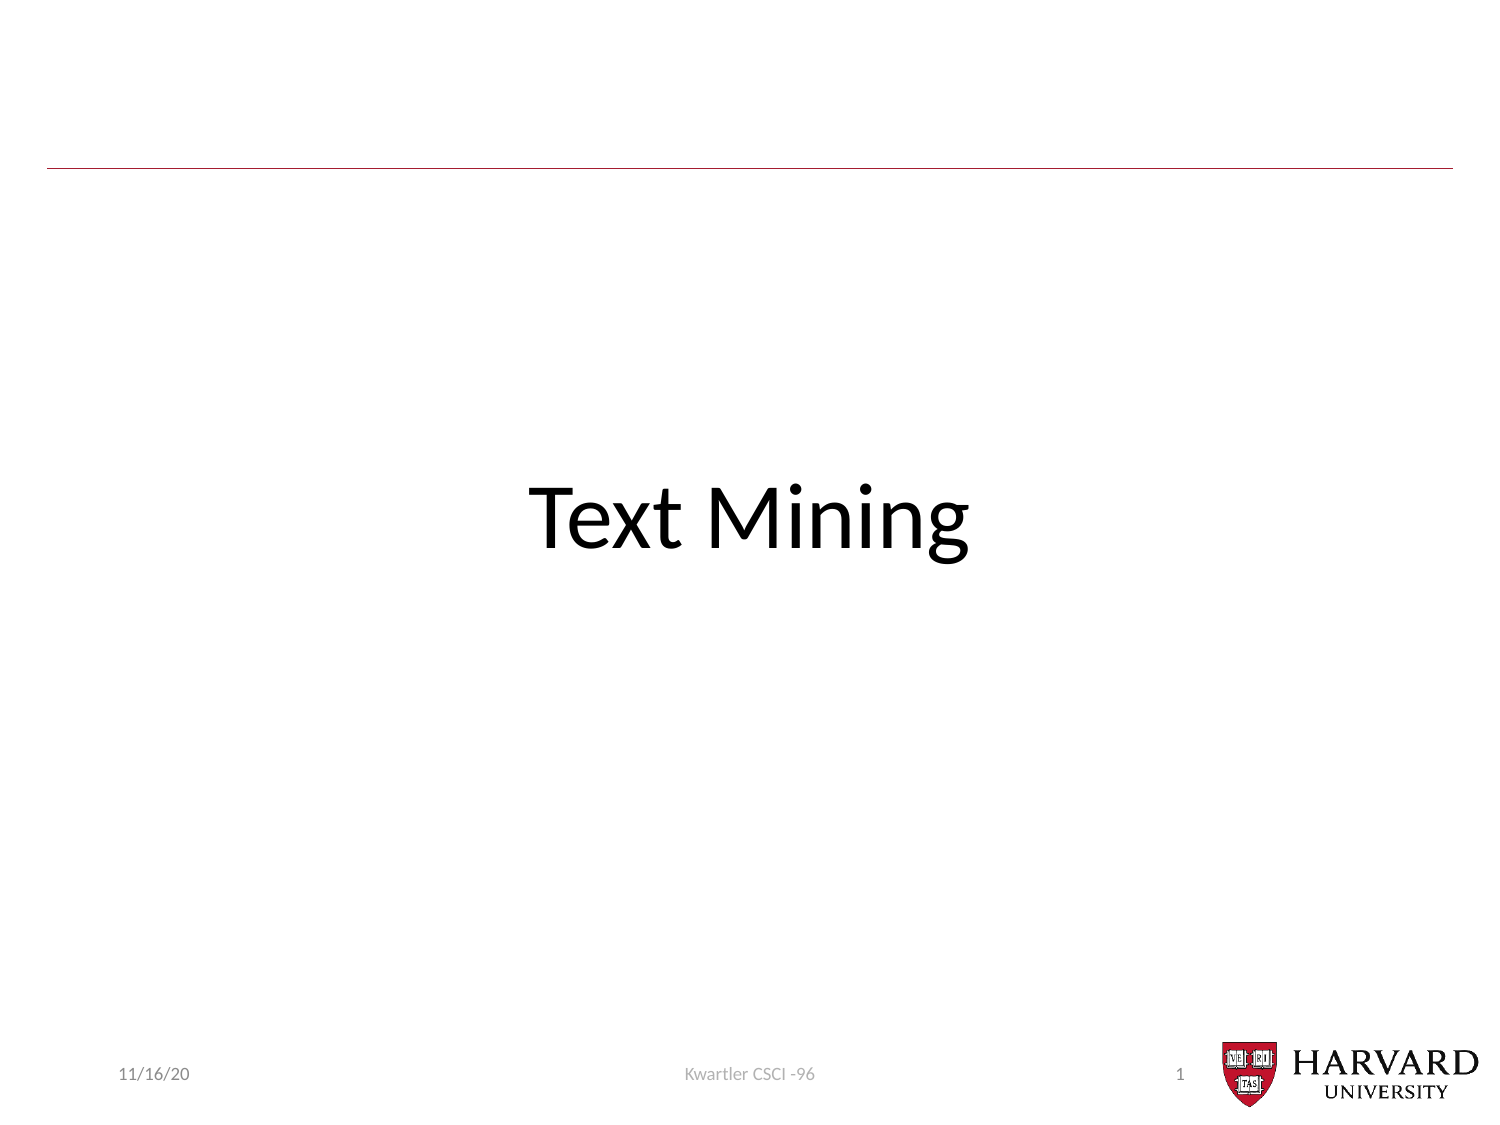

# Text Mining
11/16/20
Kwartler CSCI -96
1